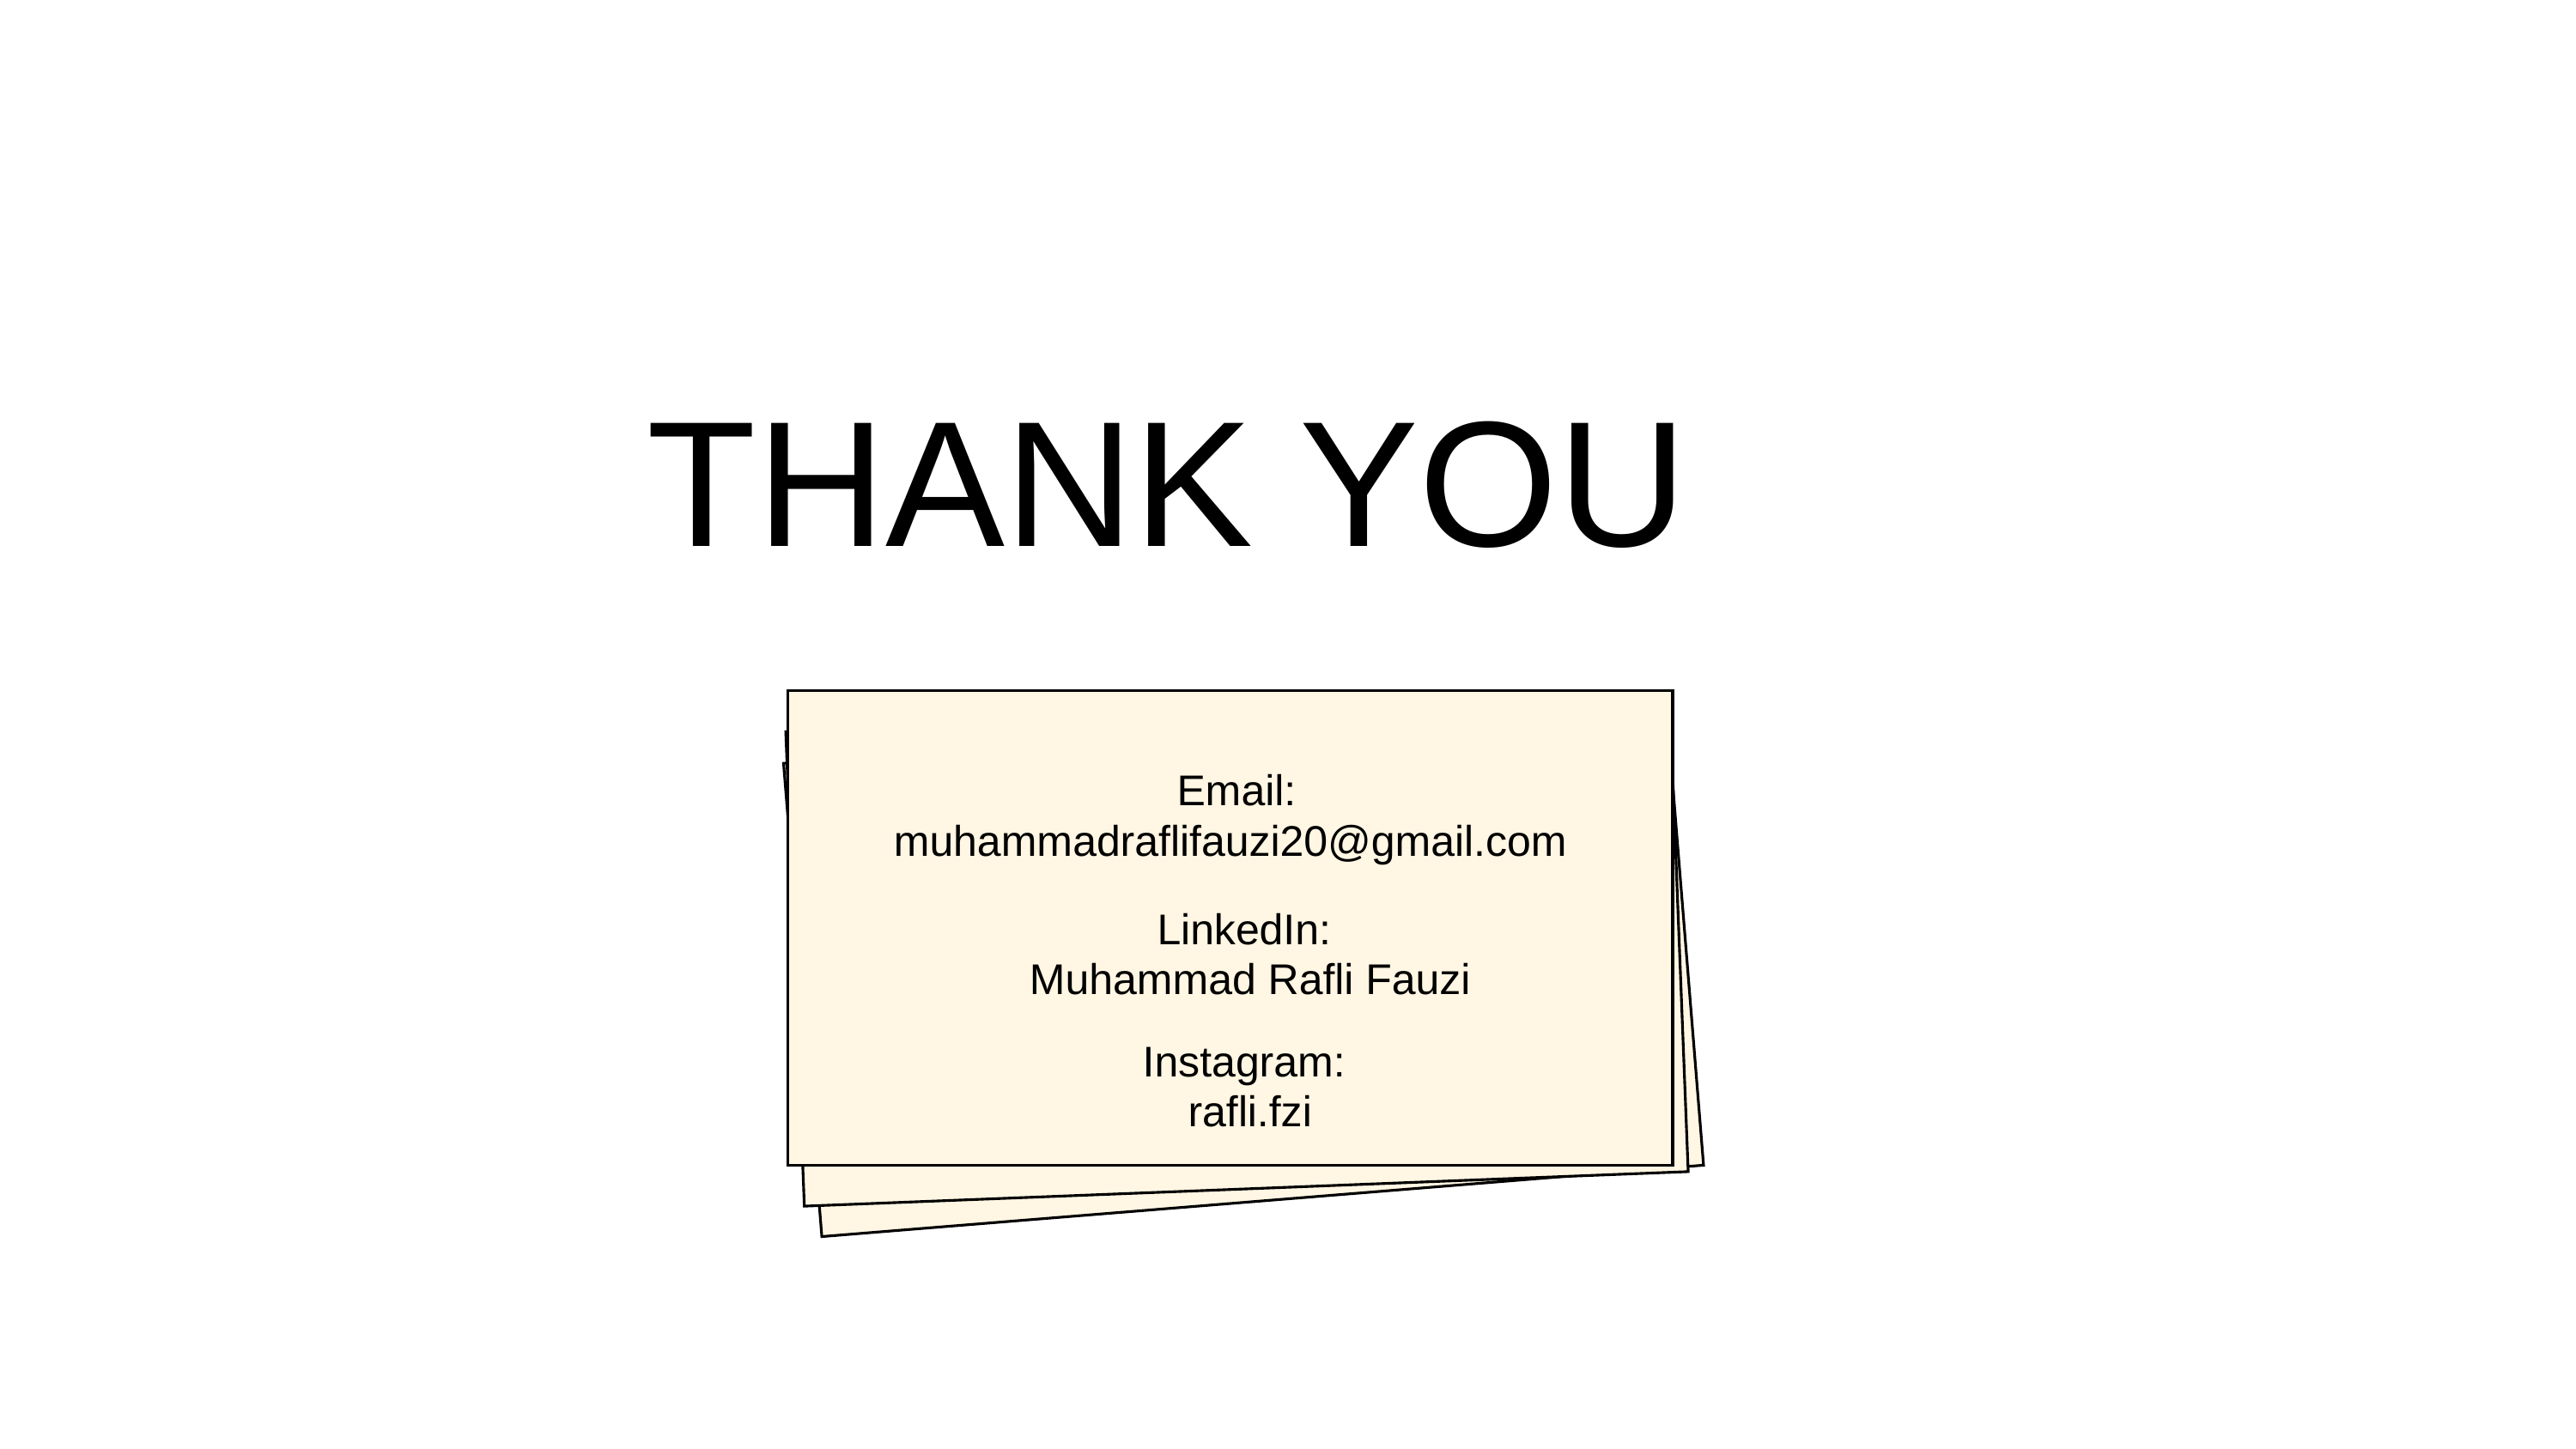

THANK YOU

 Email: muhammadraflifauzi20@gmail.com
LinkedIn:
Muhammad Rafli Fauzi
Instagram:
rafli.fzi